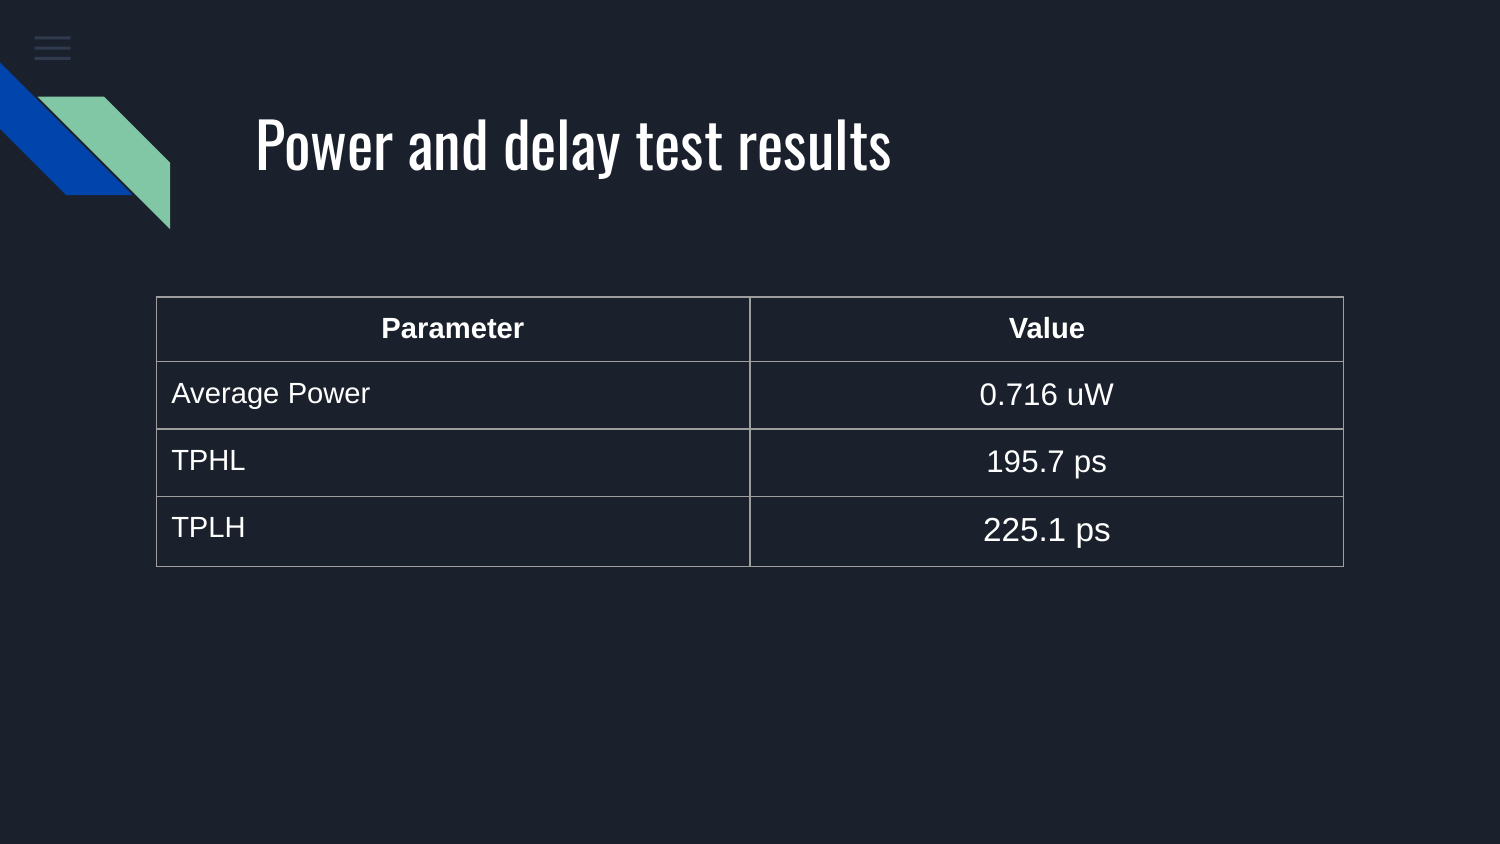

Power and delay test results

| Parameter | Value |
| --- | --- |
| Average Power | 0.716 uW |
| TPHL | 195.7 ps |
| TPLH | 225.1 ps |